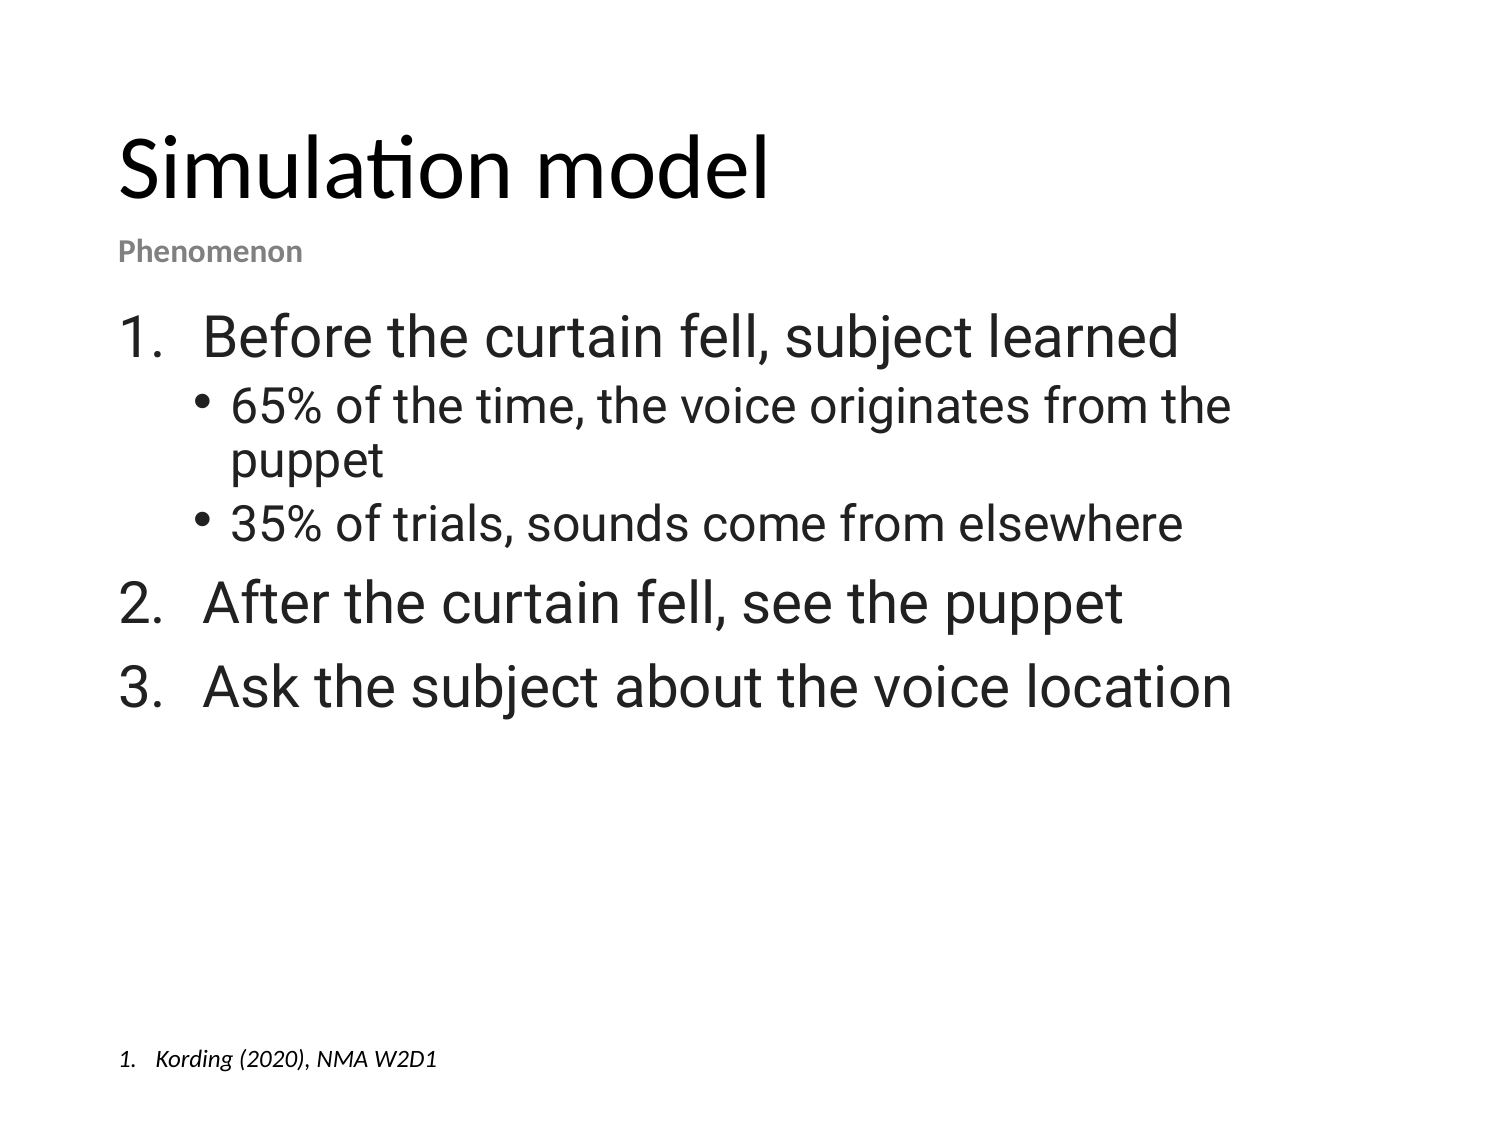

# Simulation model
Phenomenon
Before the curtain fell, subject learned
65% of the time, the voice originates from the puppet
35% of trials, sounds come from elsewhere
After the curtain fell, see the puppet
Ask the subject about the voice location
Kording (2020), NMA W2D1